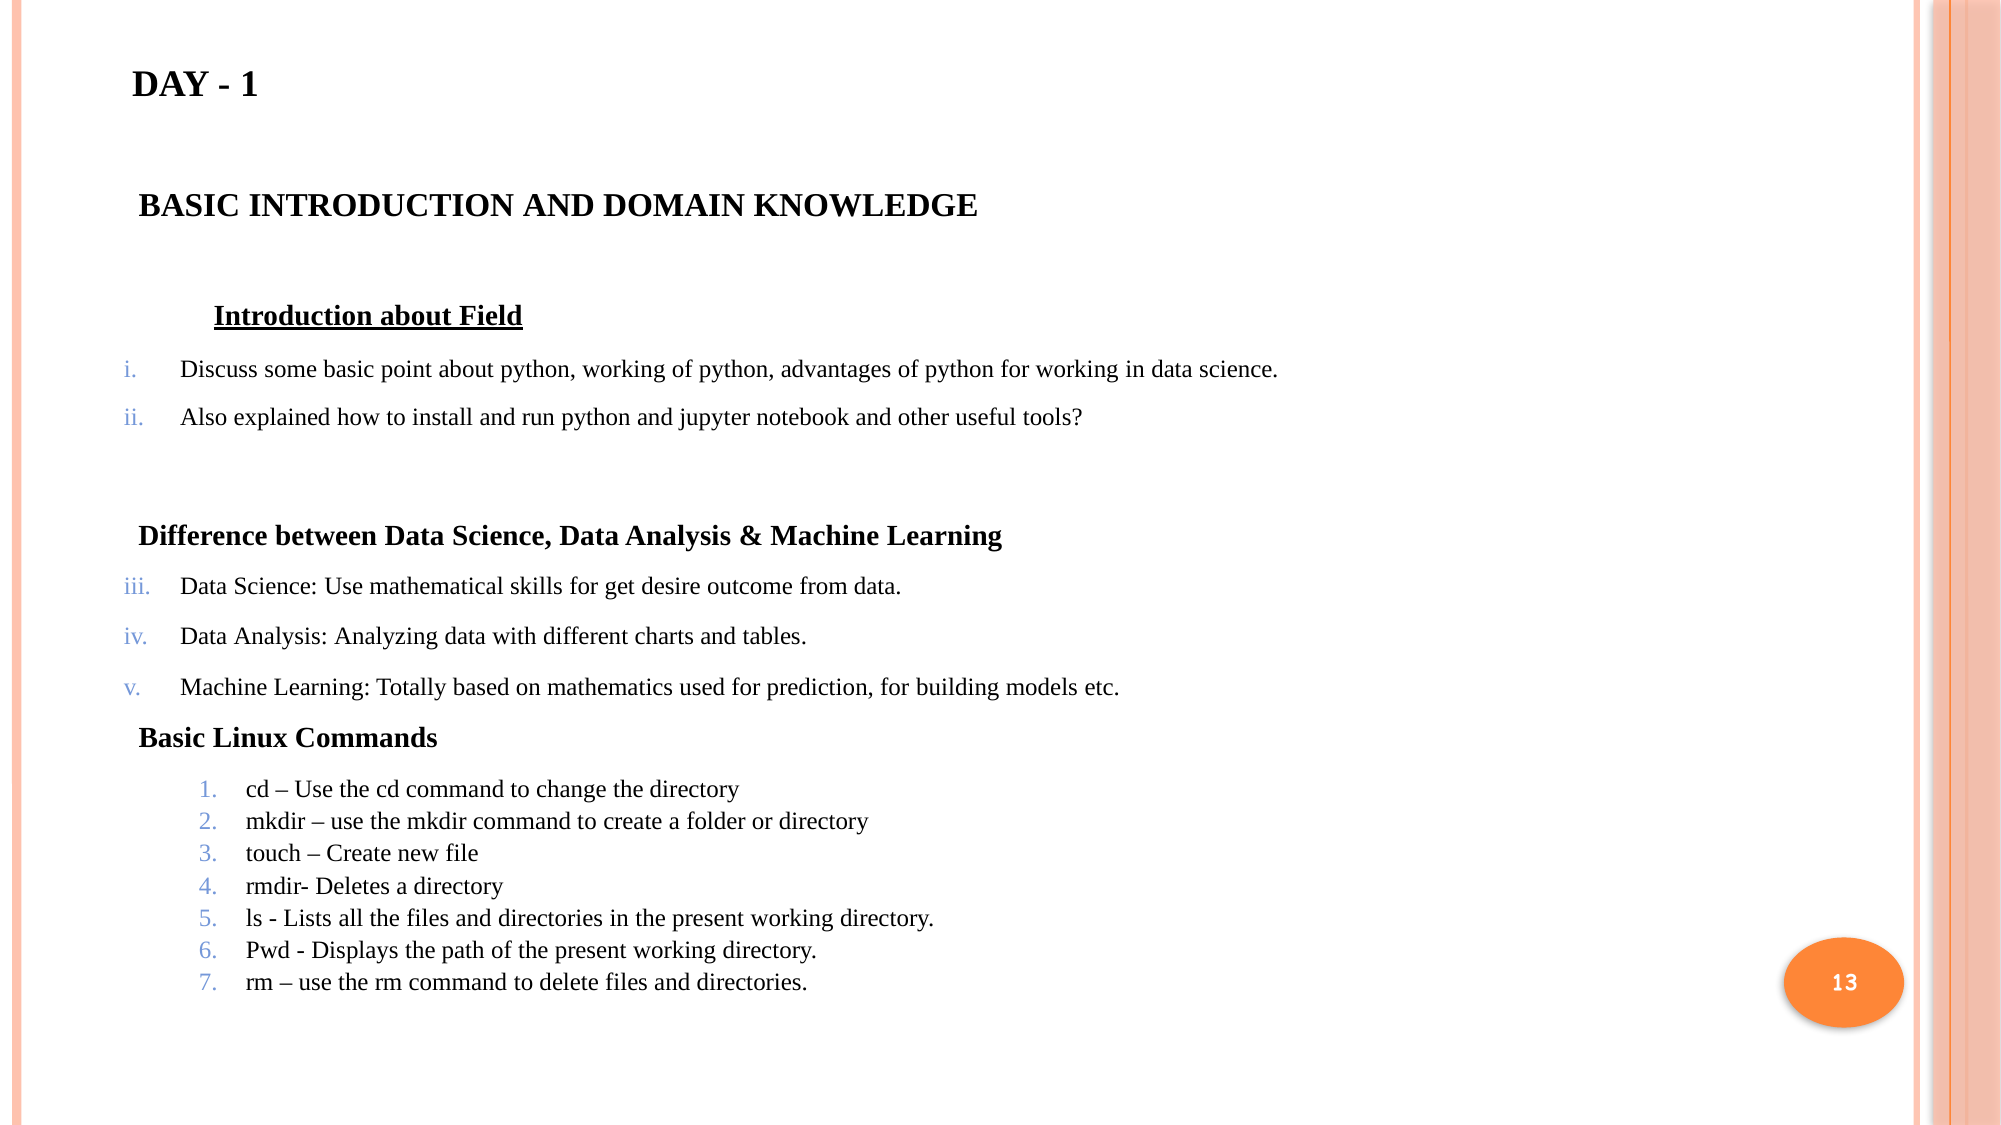

DAY - 1
BASIC INTRODUCTION AND DOMAIN KNOWLEDGE

Introduction about Field
Discuss some basic point about python, working of python, advantages of python for working in data science.
Also explained how to install and run python and jupyter notebook and other useful tools?

Difference between Data Science, Data Analysis & Machine Learning
Data Science: Use mathematical skills for get desire outcome from data.
Data Analysis: Analyzing data with different charts and tables.
Machine Learning: Totally based on mathematics used for prediction, for building models etc.
Basic Linux Commands
cd – Use the cd command to change the directory
mkdir – use the mkdir command to create a folder or directory
touch – Create new file
rmdir- Deletes a directory
ls - Lists all the files and directories in the present working directory.
Pwd - Displays the path of the present working directory.
rm – use the rm command to delete files and directories.
13